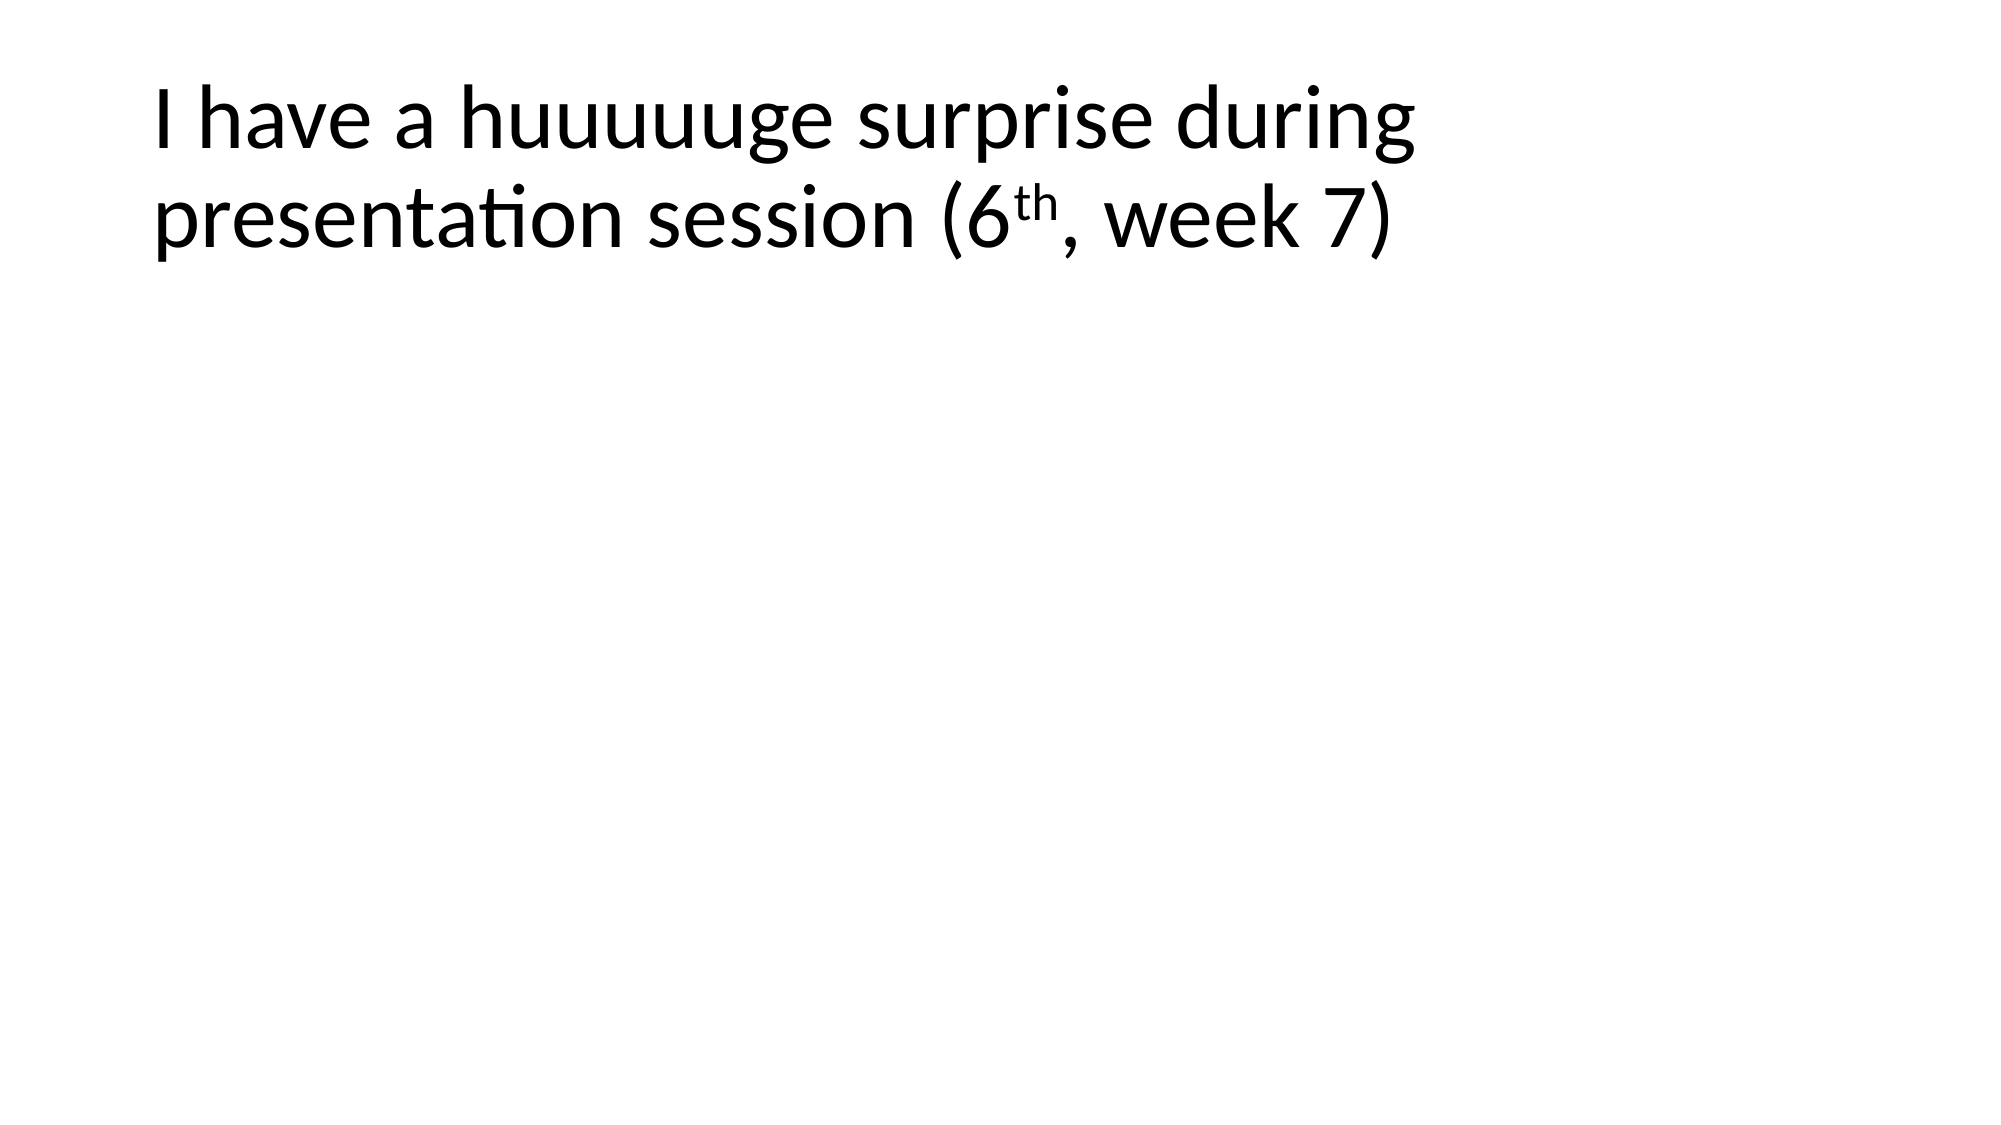

# I have a huuuuuge surprise during presentation session (6th, week 7)